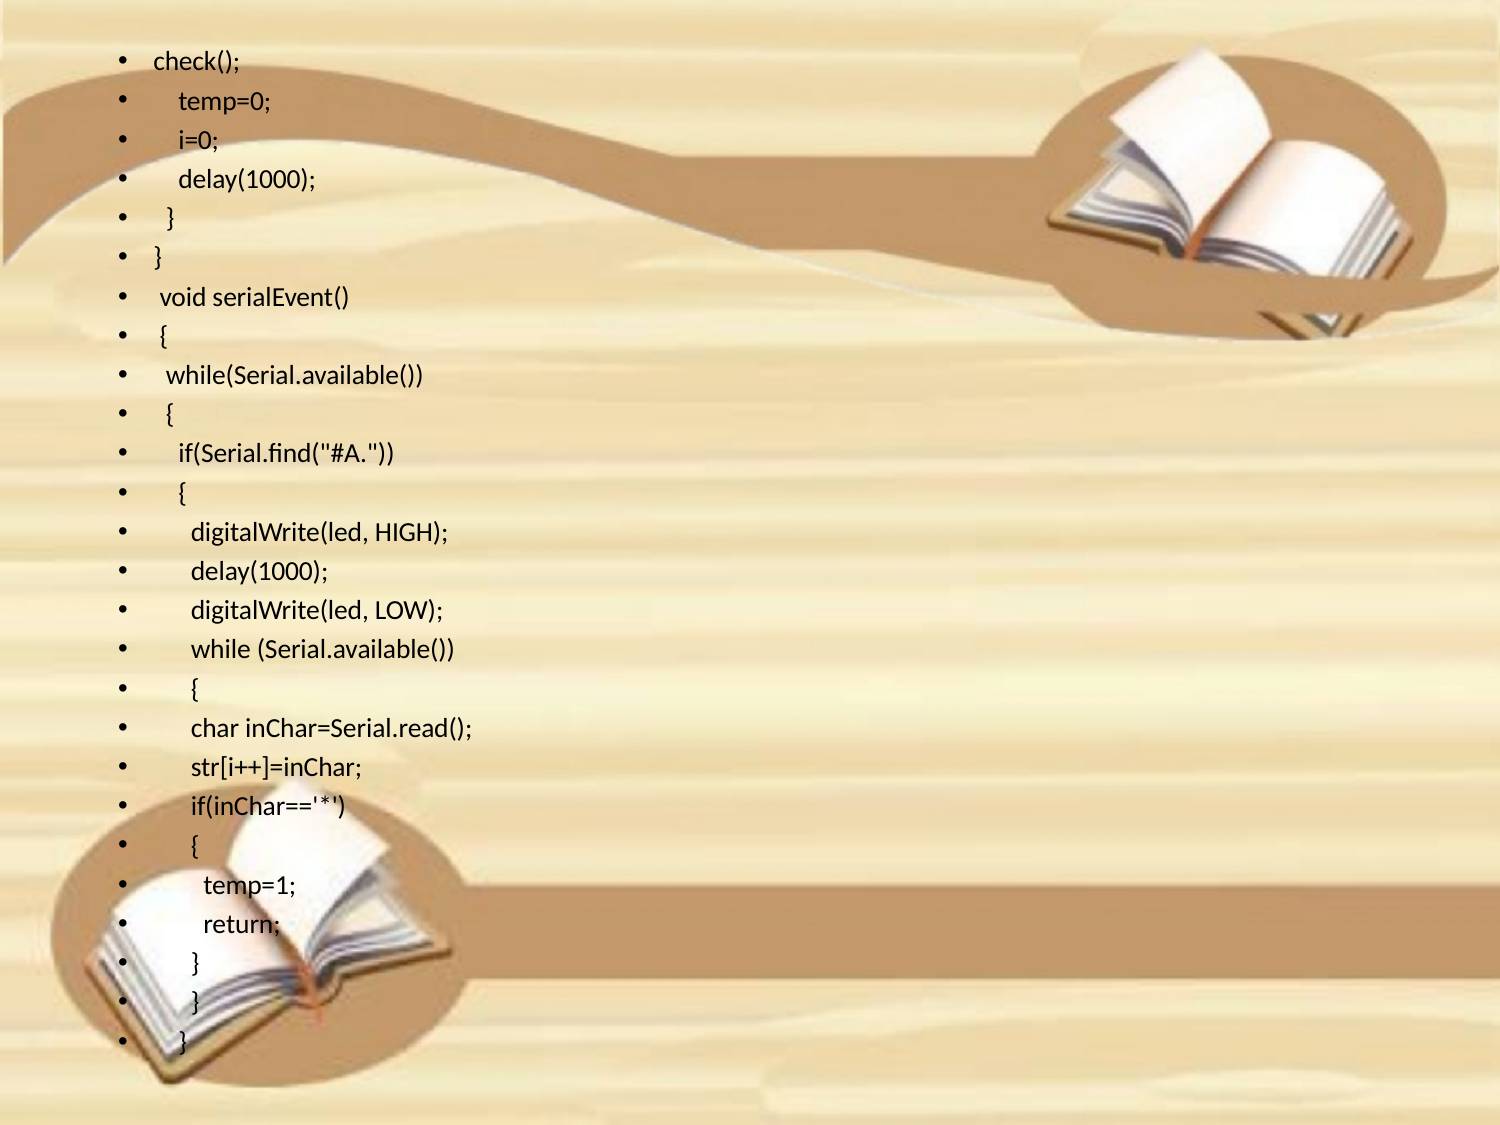

check();
    temp=0;
    i=0;
    delay(1000);
  }
}
 void serialEvent()
 {
  while(Serial.available())
  {
    if(Serial.find("#A."))
    {
      digitalWrite(led, HIGH);
      delay(1000);
      digitalWrite(led, LOW);
      while (Serial.available())
      {
      char inChar=Serial.read();
      str[i++]=inChar;
      if(inChar=='*')
      {
        temp=1;
        return;
      }
      }
    }